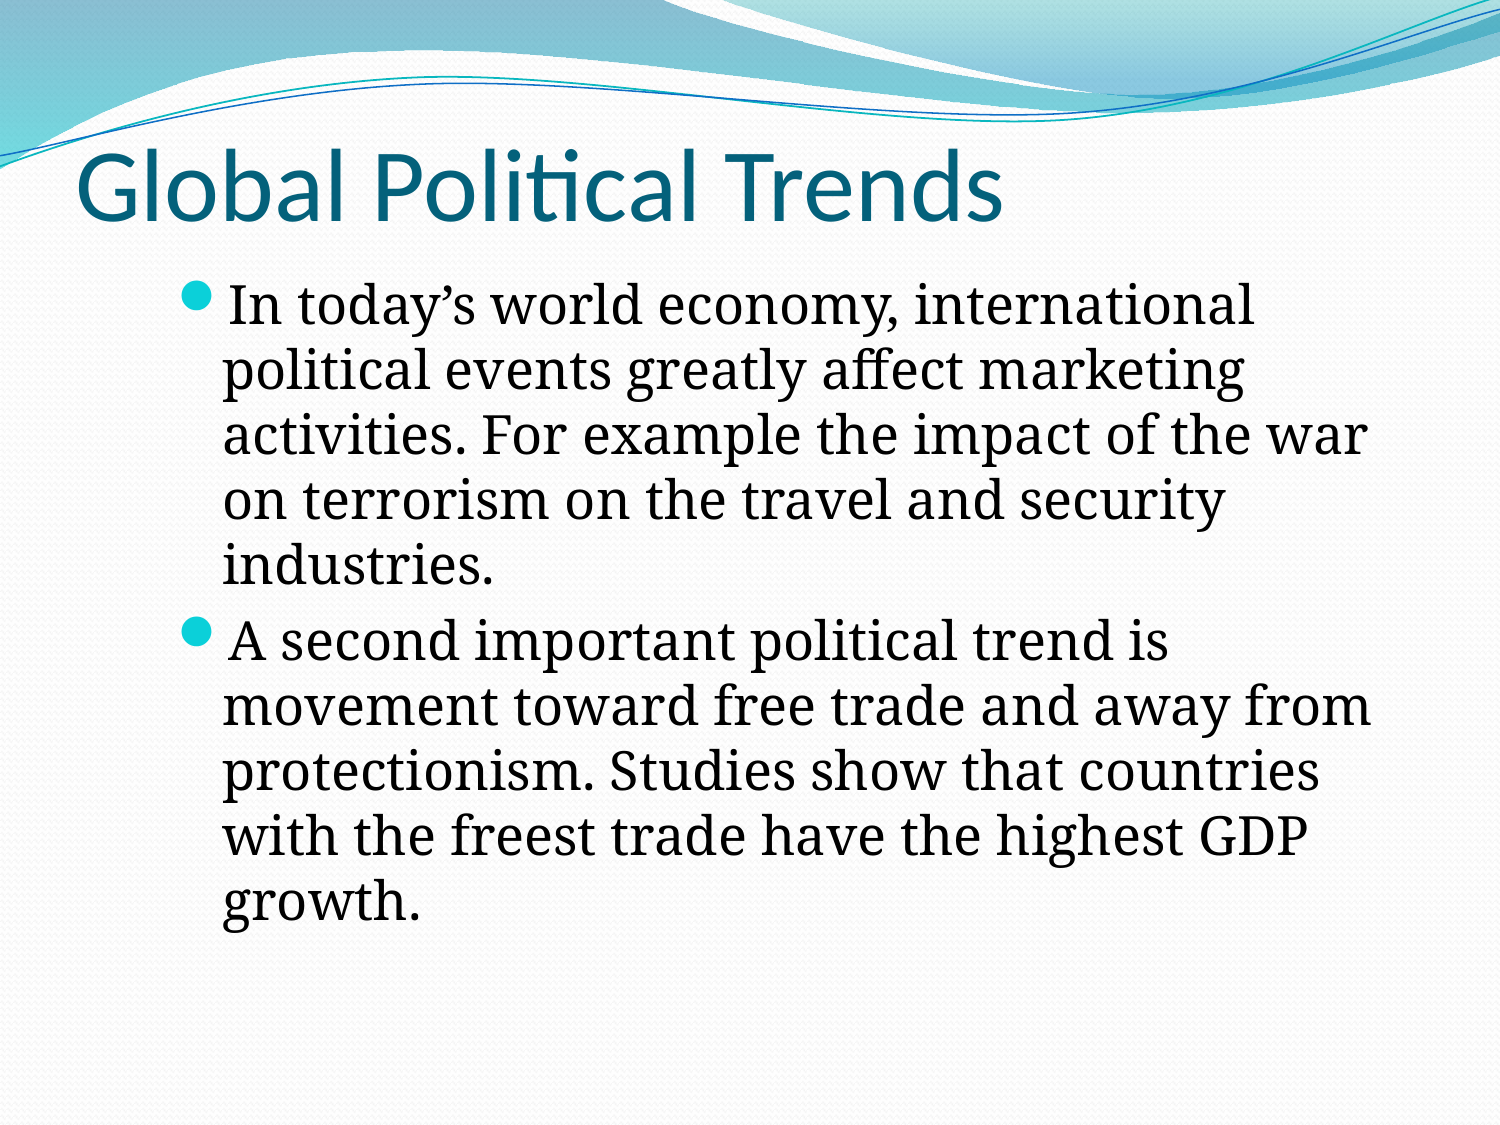

# Global Political Trends
In today’s world economy, international political events greatly affect marketing activities. For example the impact of the war on terrorism on the travel and security industries.
A second important political trend is movement toward free trade and away from protectionism. Studies show that countries with the freest trade have the highest GDP growth.